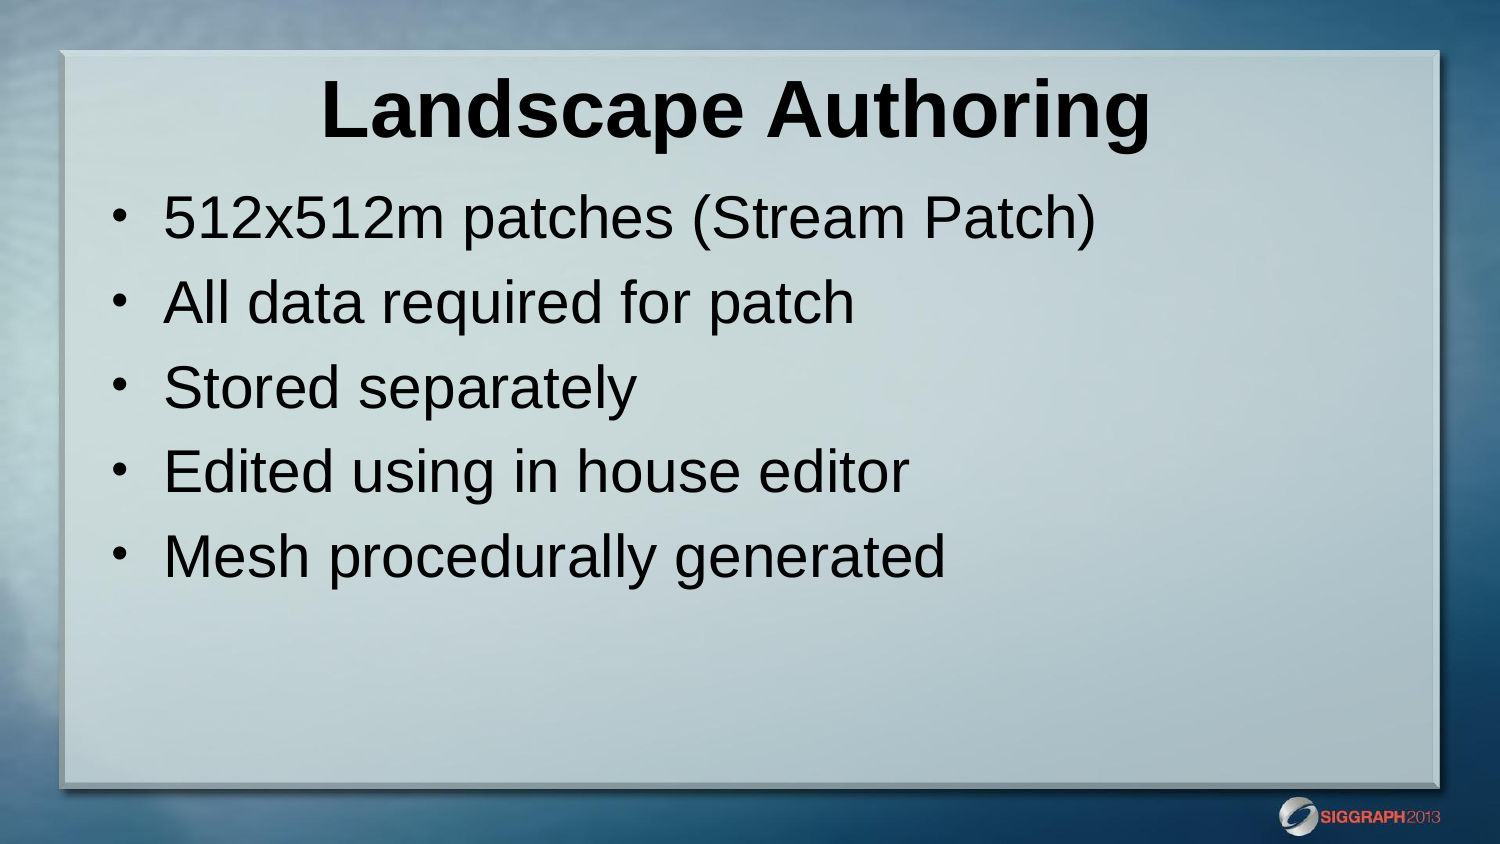

# Landscape Authoring
512x512m patches (Stream Patch)
All data required for patch
Stored separately
Edited using in house editor
Mesh procedurally generated